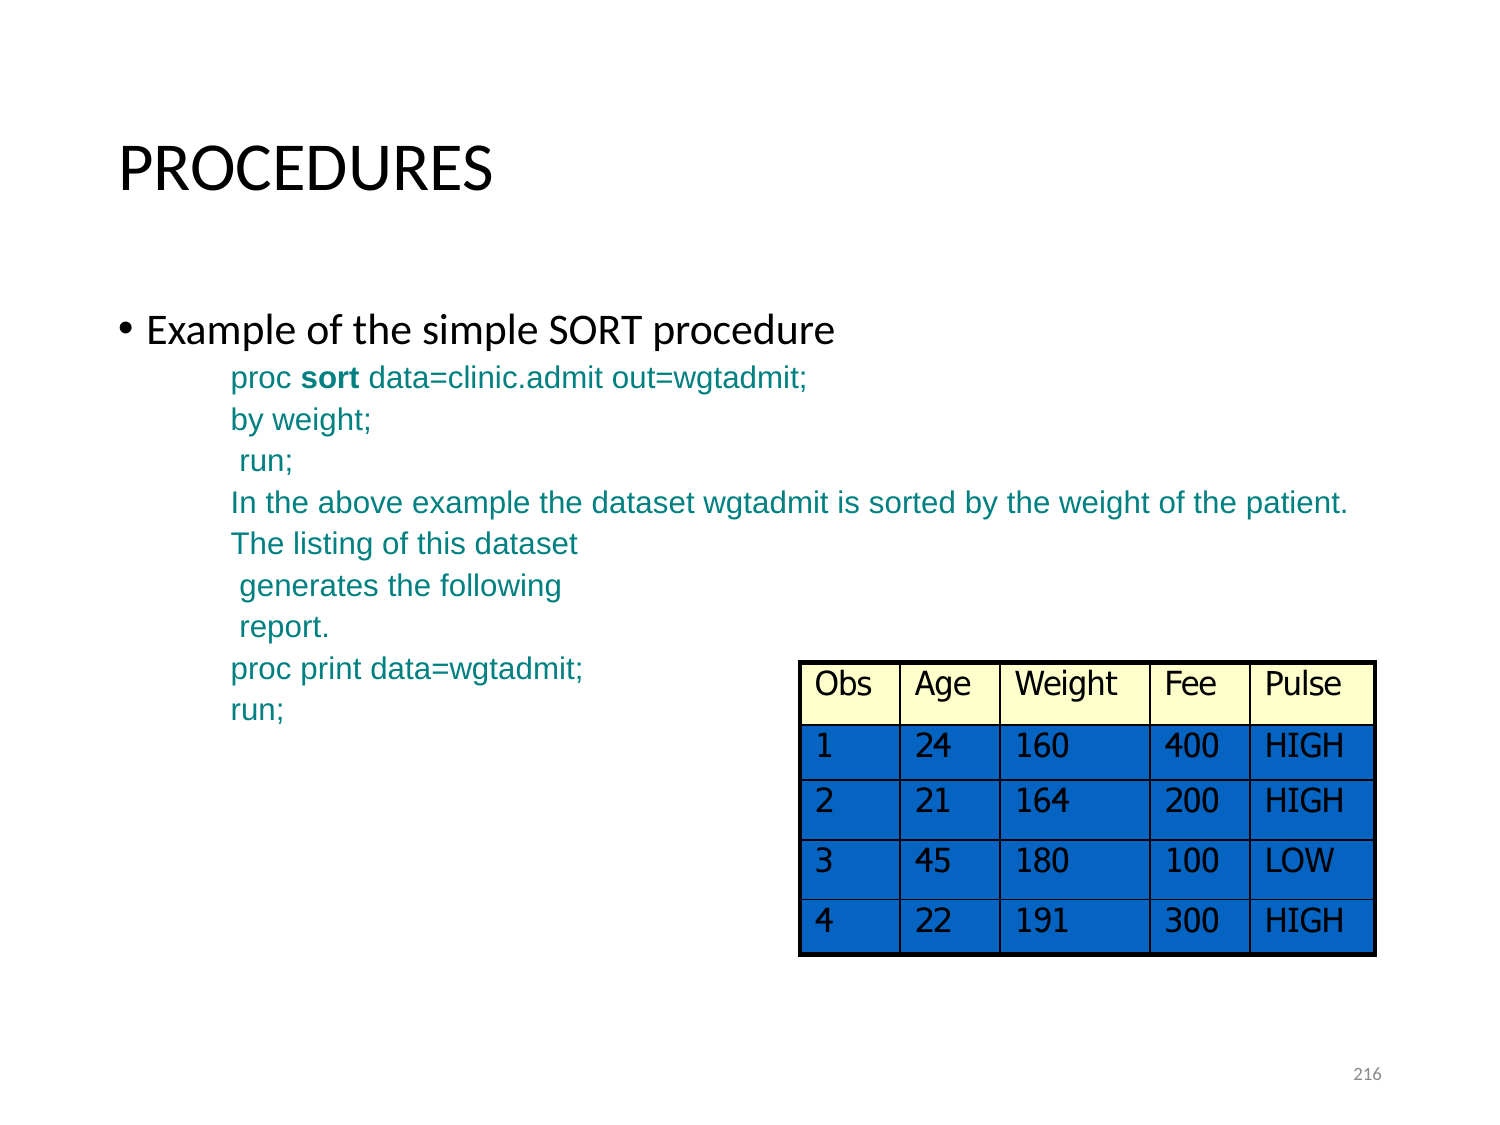

# PROCEDURES
Example of the simple SORT procedure
proc sort data=clinic.admit out=wgtadmit;
by weight;
 run;
In the above example the dataset wgtadmit is sorted by the weight of the patient.
The listing of this dataset
 generates the following
 report.
proc print data=wgtadmit;
run;
| Obs | Age | Weight | Fee | Pulse |
| --- | --- | --- | --- | --- |
| 1 | 24 | 160 | 400 | HIGH |
| 2 | 21 | 164 | 200 | HIGH |
| 3 | 45 | 180 | 100 | LOW |
| 4 | 22 | 191 | 300 | HIGH |
216